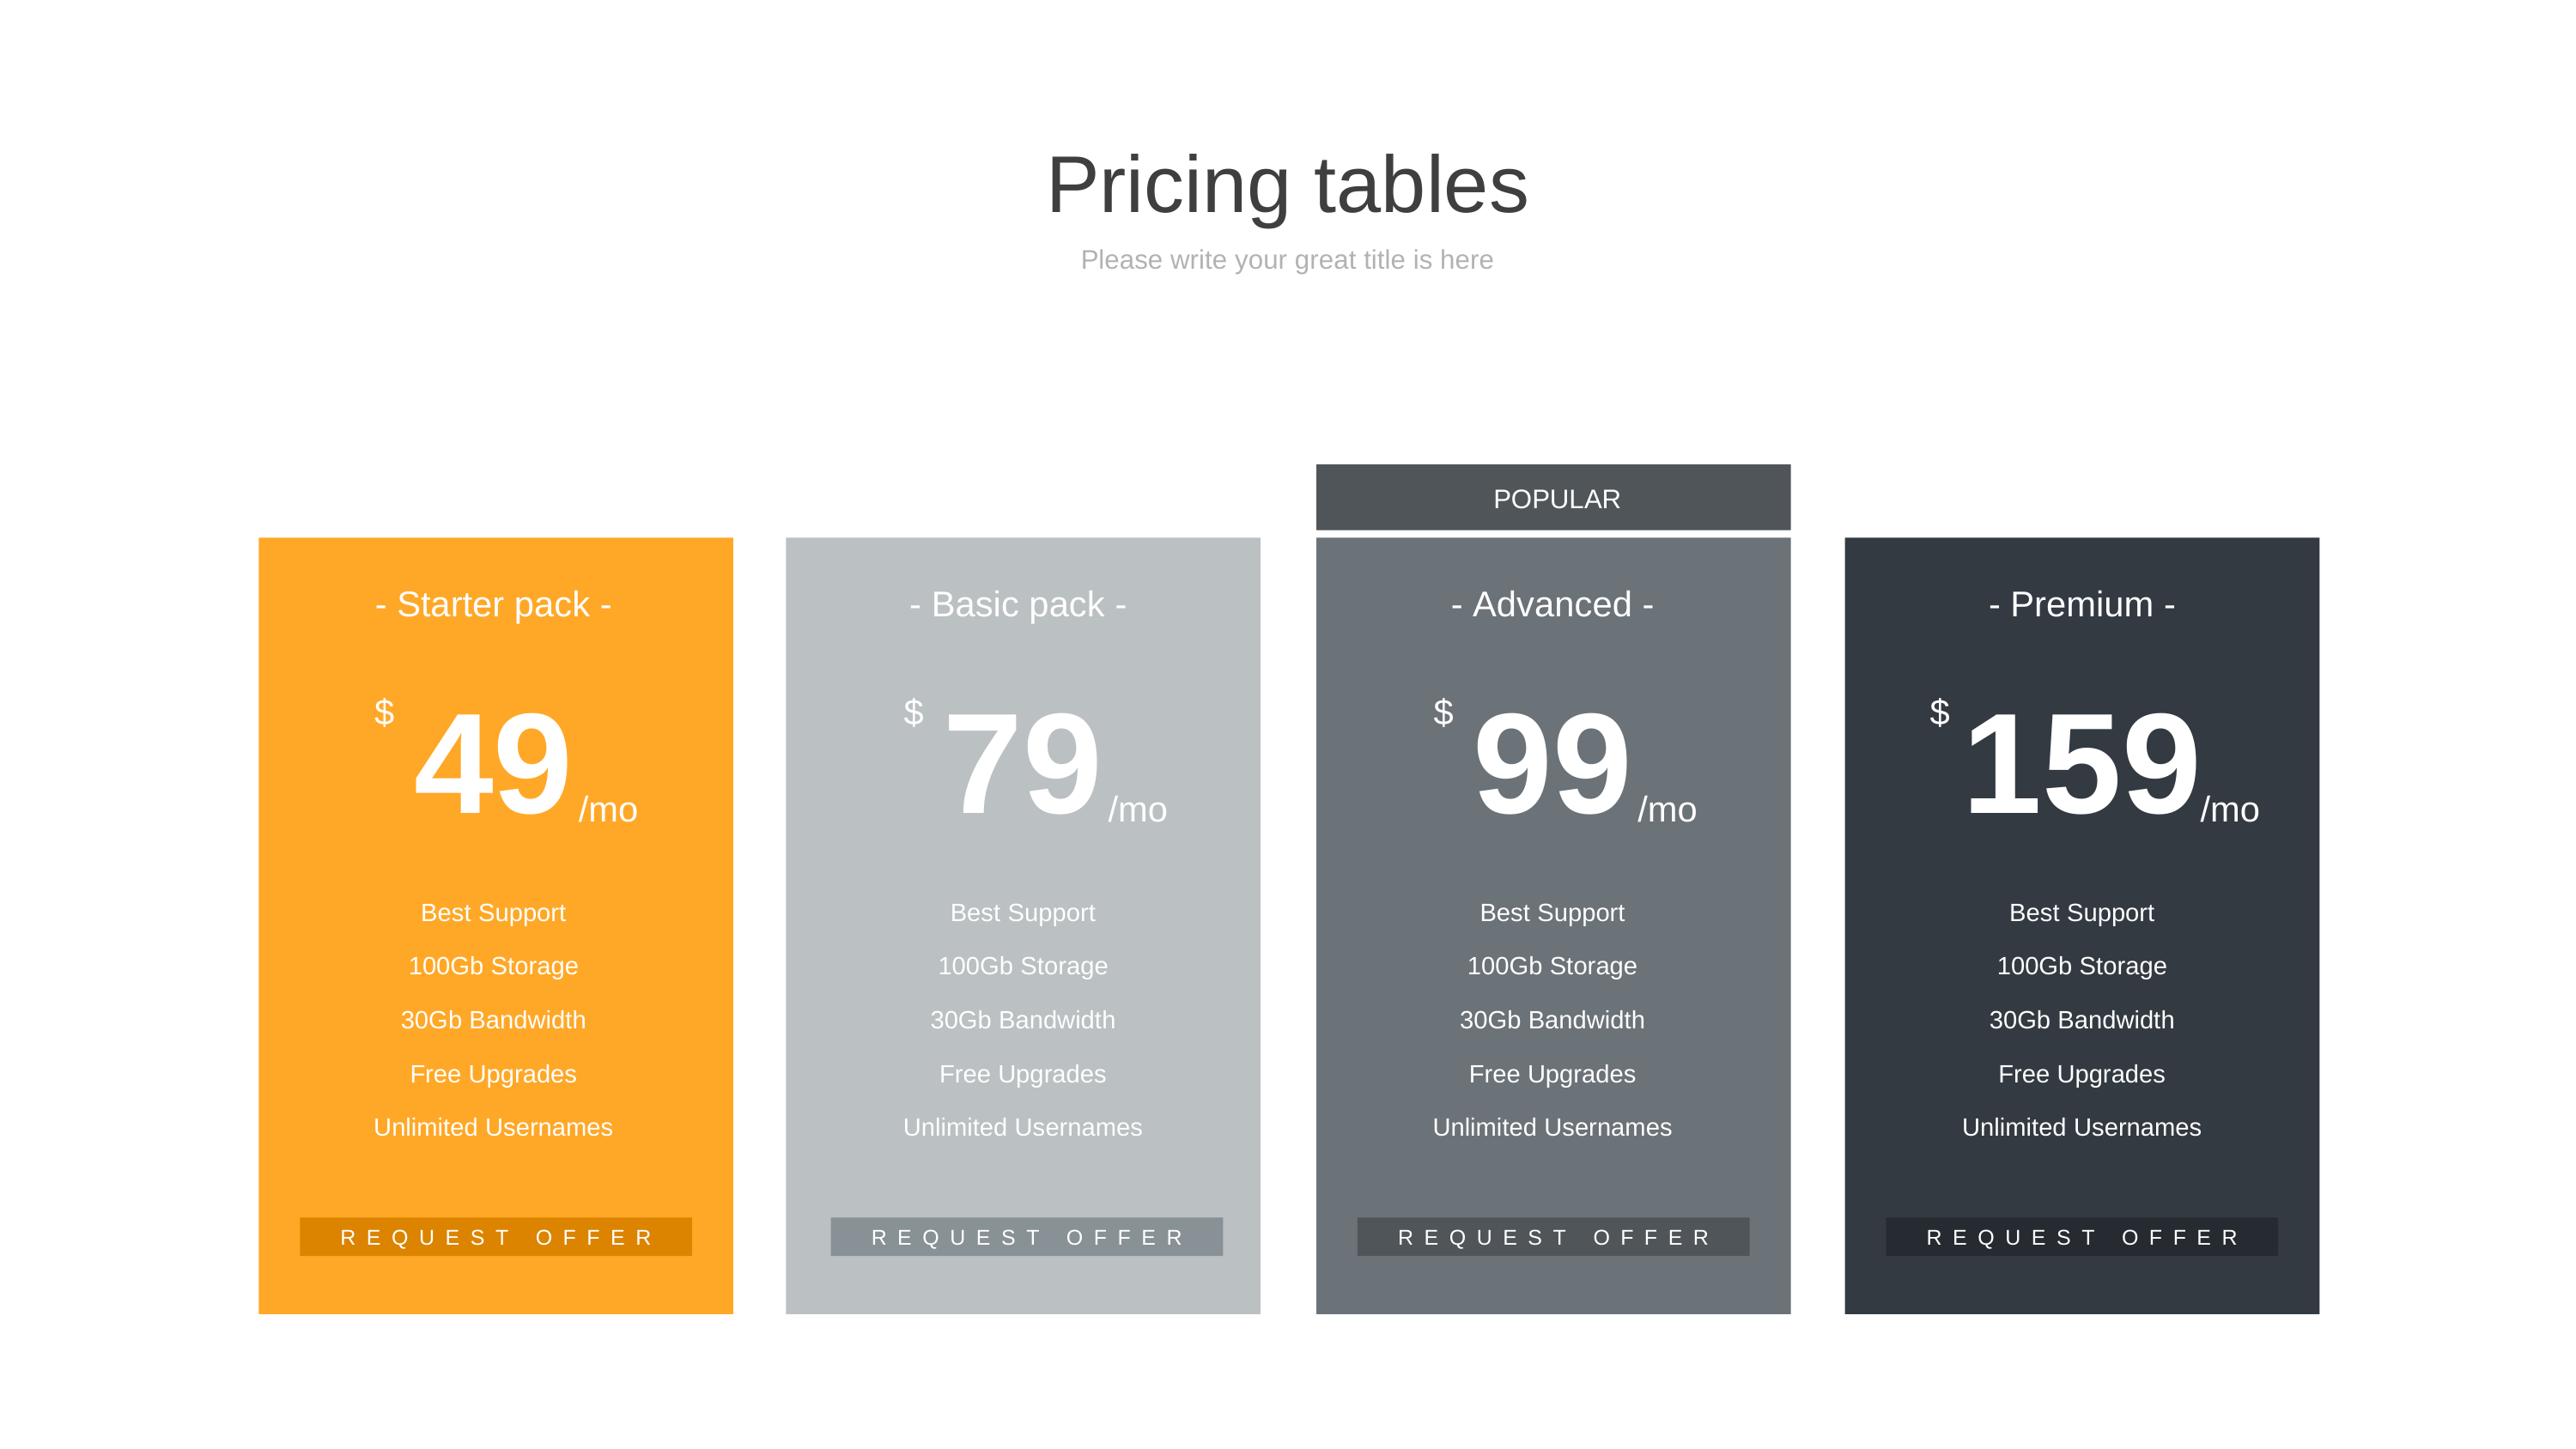

Pricing tables
Please write your great title is here

POPULAR

 - Starter pack -
- Basic pack -
- Advanced -
- Premium -
49
79
99
159
$
$
$
$
/mo
/mo
/mo
/mo
Best Support
100Gb Storage
30Gb Bandwidth
Free Upgrades
Unlimited Usernames
Best Support
100Gb Storage
30Gb Bandwidth
Free Upgrades
Unlimited Usernames
Best Support
100Gb Storage
30Gb Bandwidth
Free Upgrades
Unlimited Usernames
Best Support
100Gb Storage
30Gb Bandwidth
Free Upgrades
Unlimited Usernames
REQUEST OFFER
REQUEST OFFER
REQUEST OFFER
REQUEST OFFER